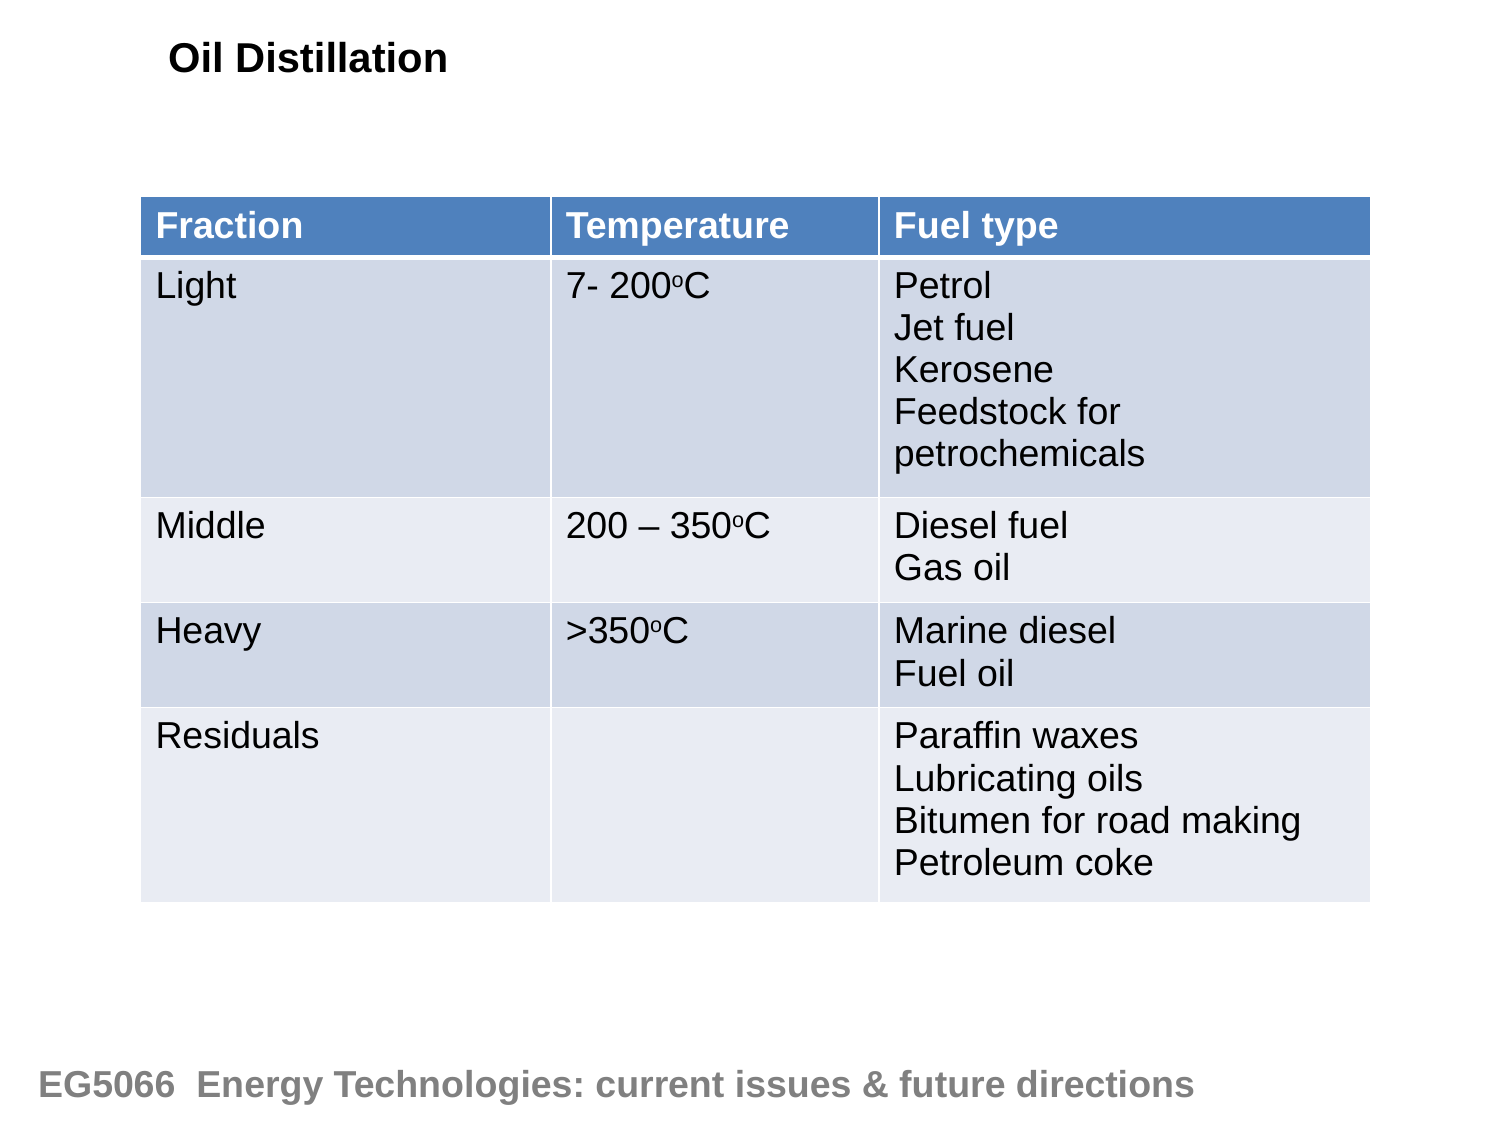

Oil Distillation
| Fraction | Temperature | Fuel type |
| --- | --- | --- |
| Light | 7- 200oC | Petrol Jet fuel Kerosene Feedstock for petrochemicals |
| Middle | 200 – 350oC | Diesel fuel Gas oil |
| Heavy | >350oC | Marine diesel Fuel oil |
| Residuals |  | Paraffin waxes Lubricating oils Bitumen for road making Petroleum coke |
EG5066  Energy Technologies: current issues & future directions